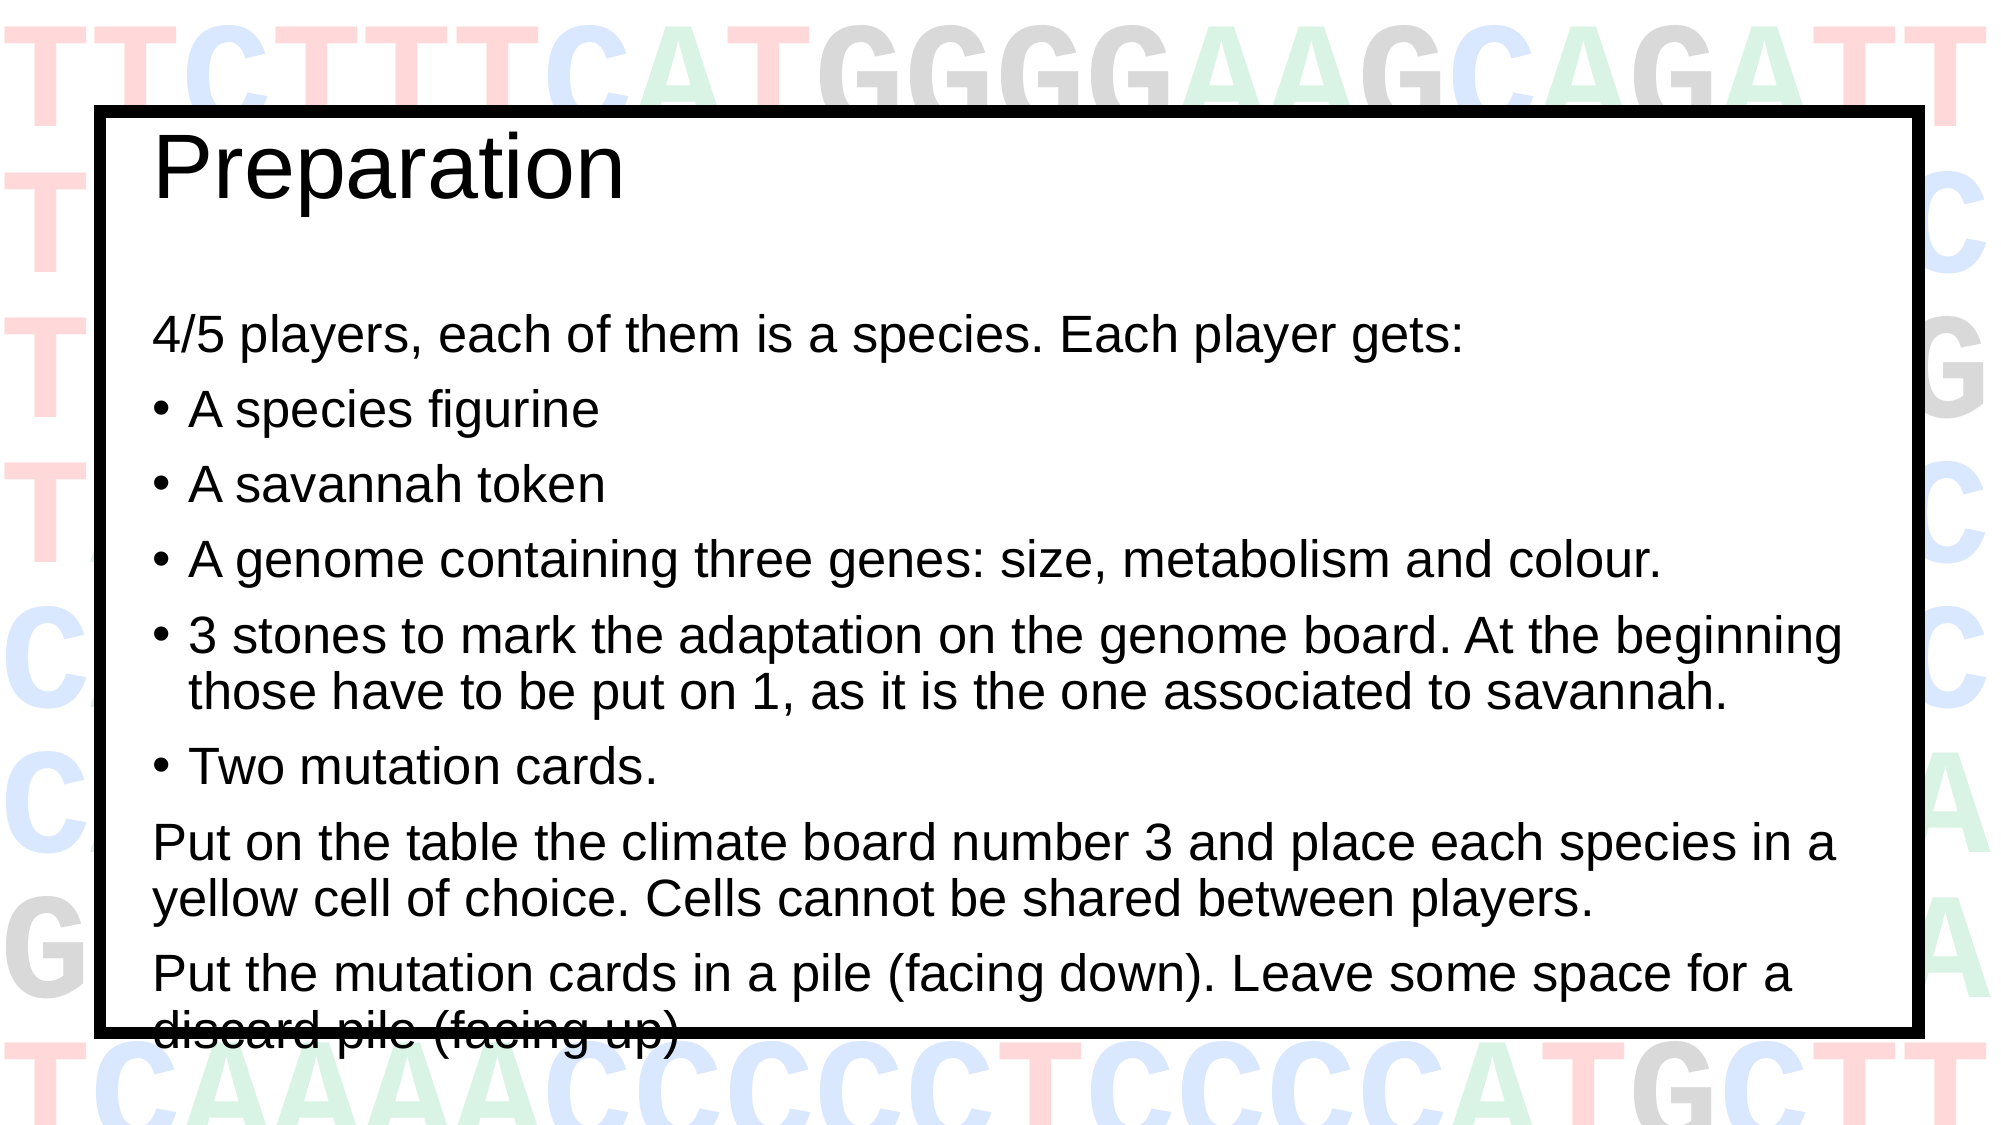

TTCTTTCATGGGGAAGCAGATTTGGGTACCACCCAAGTATTGACTCACCCATCAACAACCGCTATGTATTTCGTACATTACTGCCAGCCACCATGAATATTGTACGGTACCATAAATACTTGACCACCTGTAGTACATAAAAACCCAATCCACATCAAAACCCCCTCCCCATGCTT3BTM ML19

# Preparation

4/5 players, each of them is a species. Each player gets:
A species figurine
A savannah token
A genome containing three genes: size, metabolism and colour.
3 stones to mark the adaptation on the genome board. At the beginning those have to be put on 1, as it is the one associated to savannah.
Two mutation cards.
Put on the table the climate board number 3 and place each species in a yellow cell of choice. Cells cannot be shared between players.
Put the mutation cards in a pile (facing down). Leave some space for a discard pile (facing up)